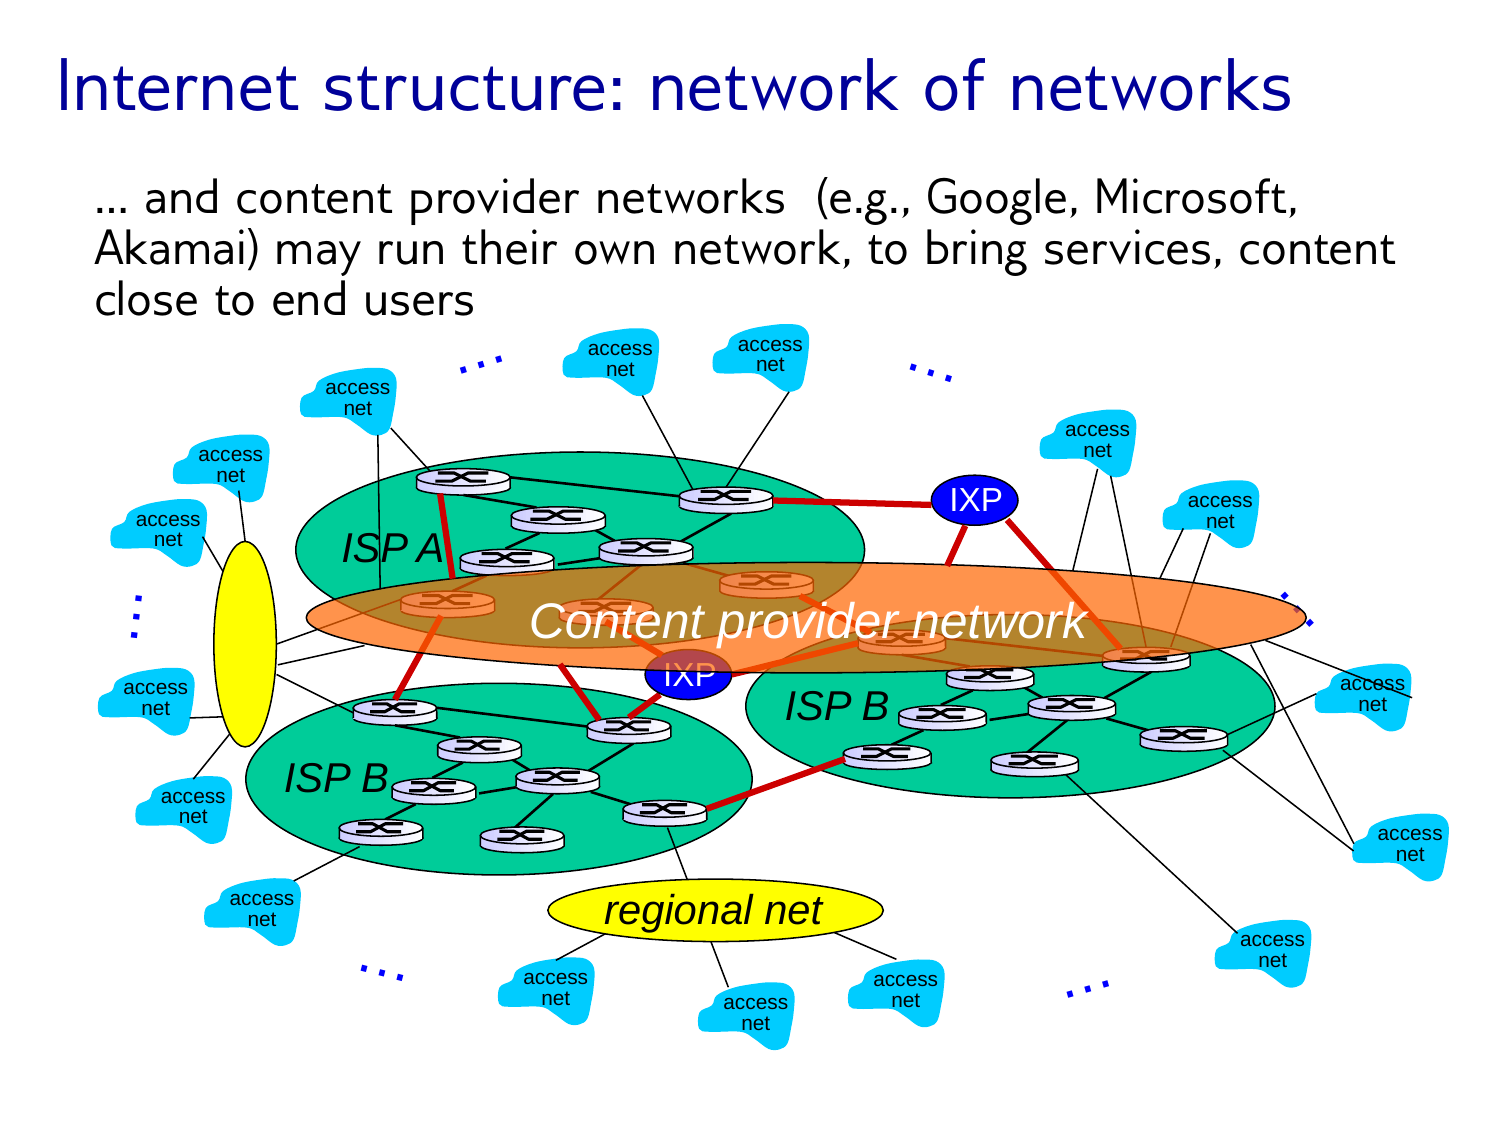

Internet structure: network of networks
… and content provider networks  (e.g., Google, Microsoft,   Akamai) may run their own network, to bring services, content close to end users
…
…

access
net

access
net

access
net

access
net

access
net

access
net

access
net
…
…

access
net

access
net

access
net

access
net

access
net

access
net
…

access
net

access
net
…

access
net

ISP A

IXP

Content provider network

ISP B

IXP

ISP B

regional net